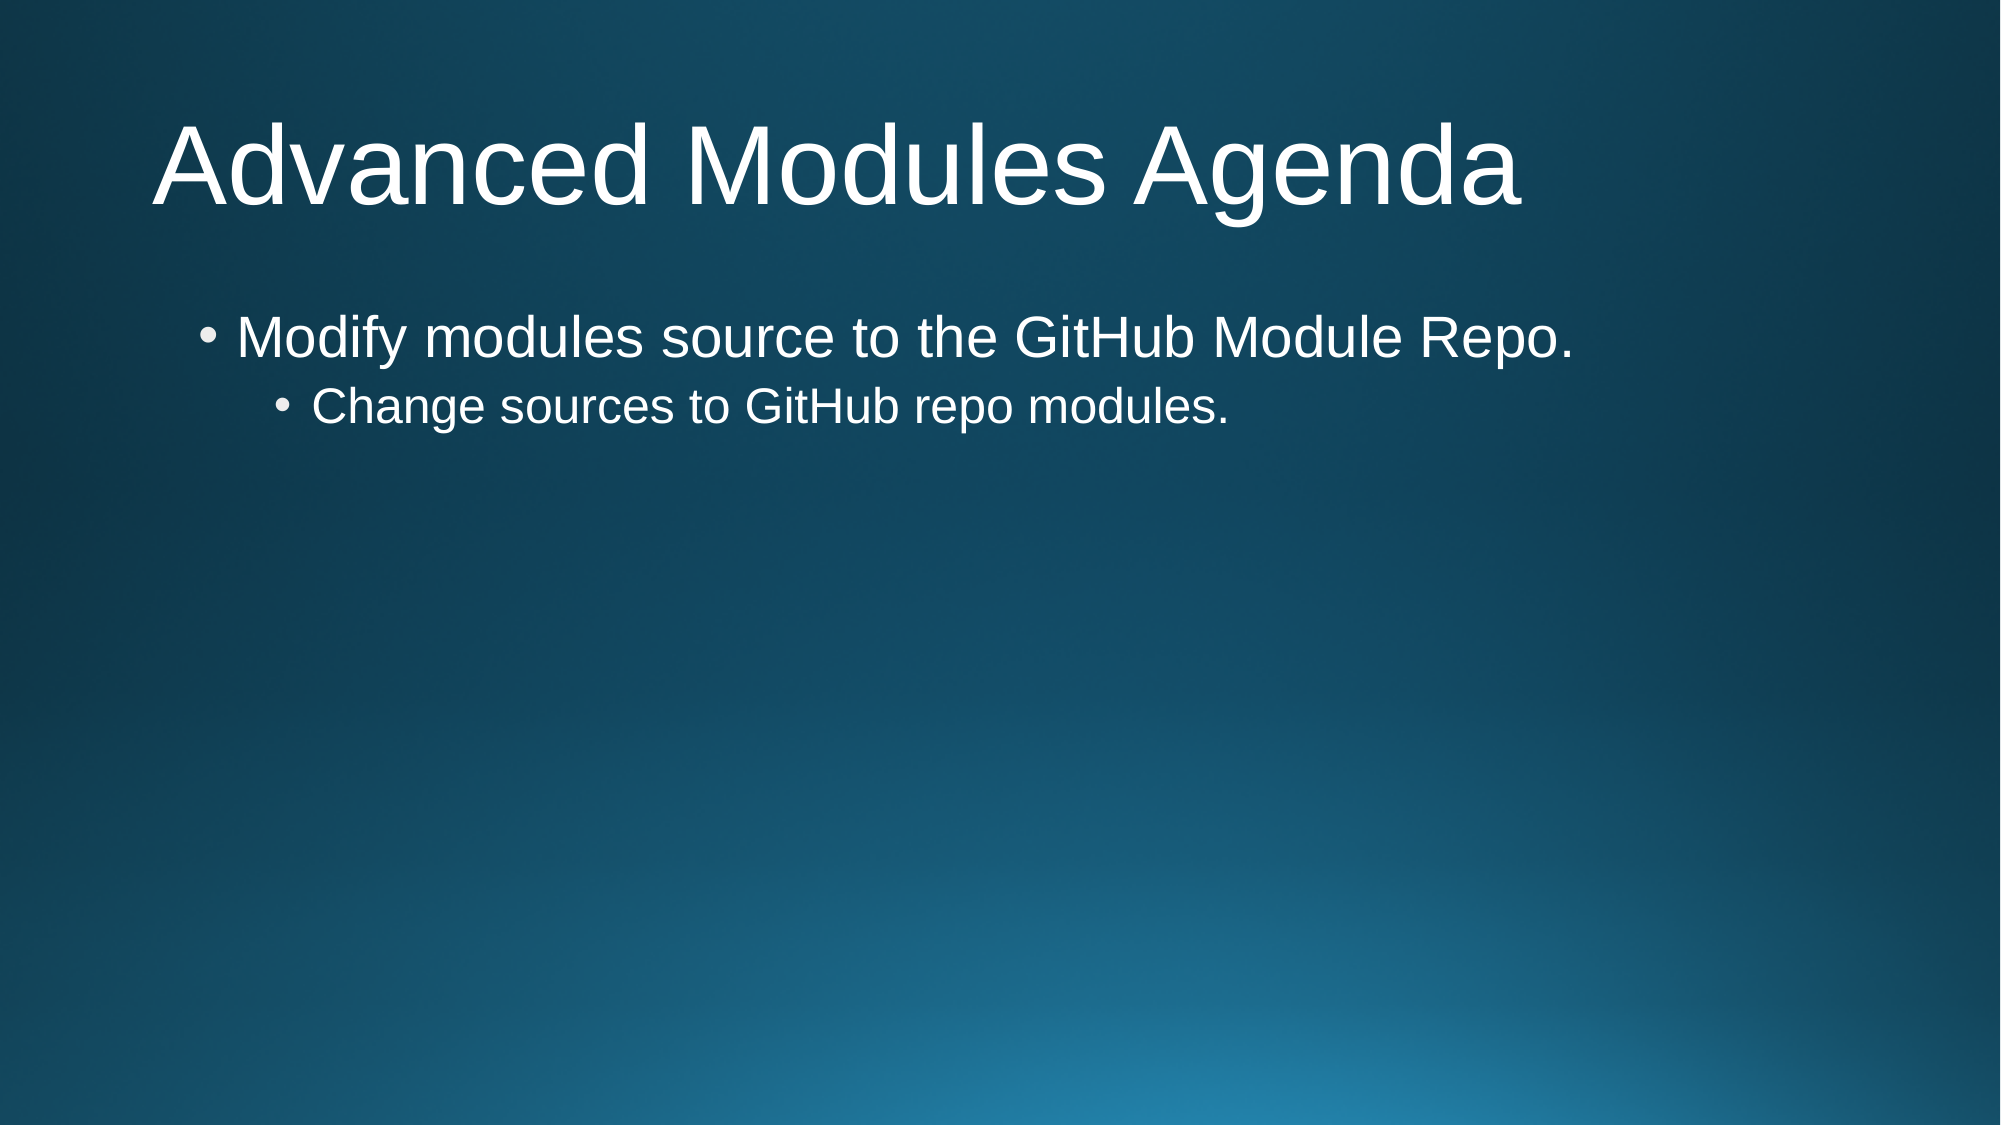

# Advanced Modules Agenda
Modify modules source to the GitHub Module Repo.
Change sources to GitHub repo modules.